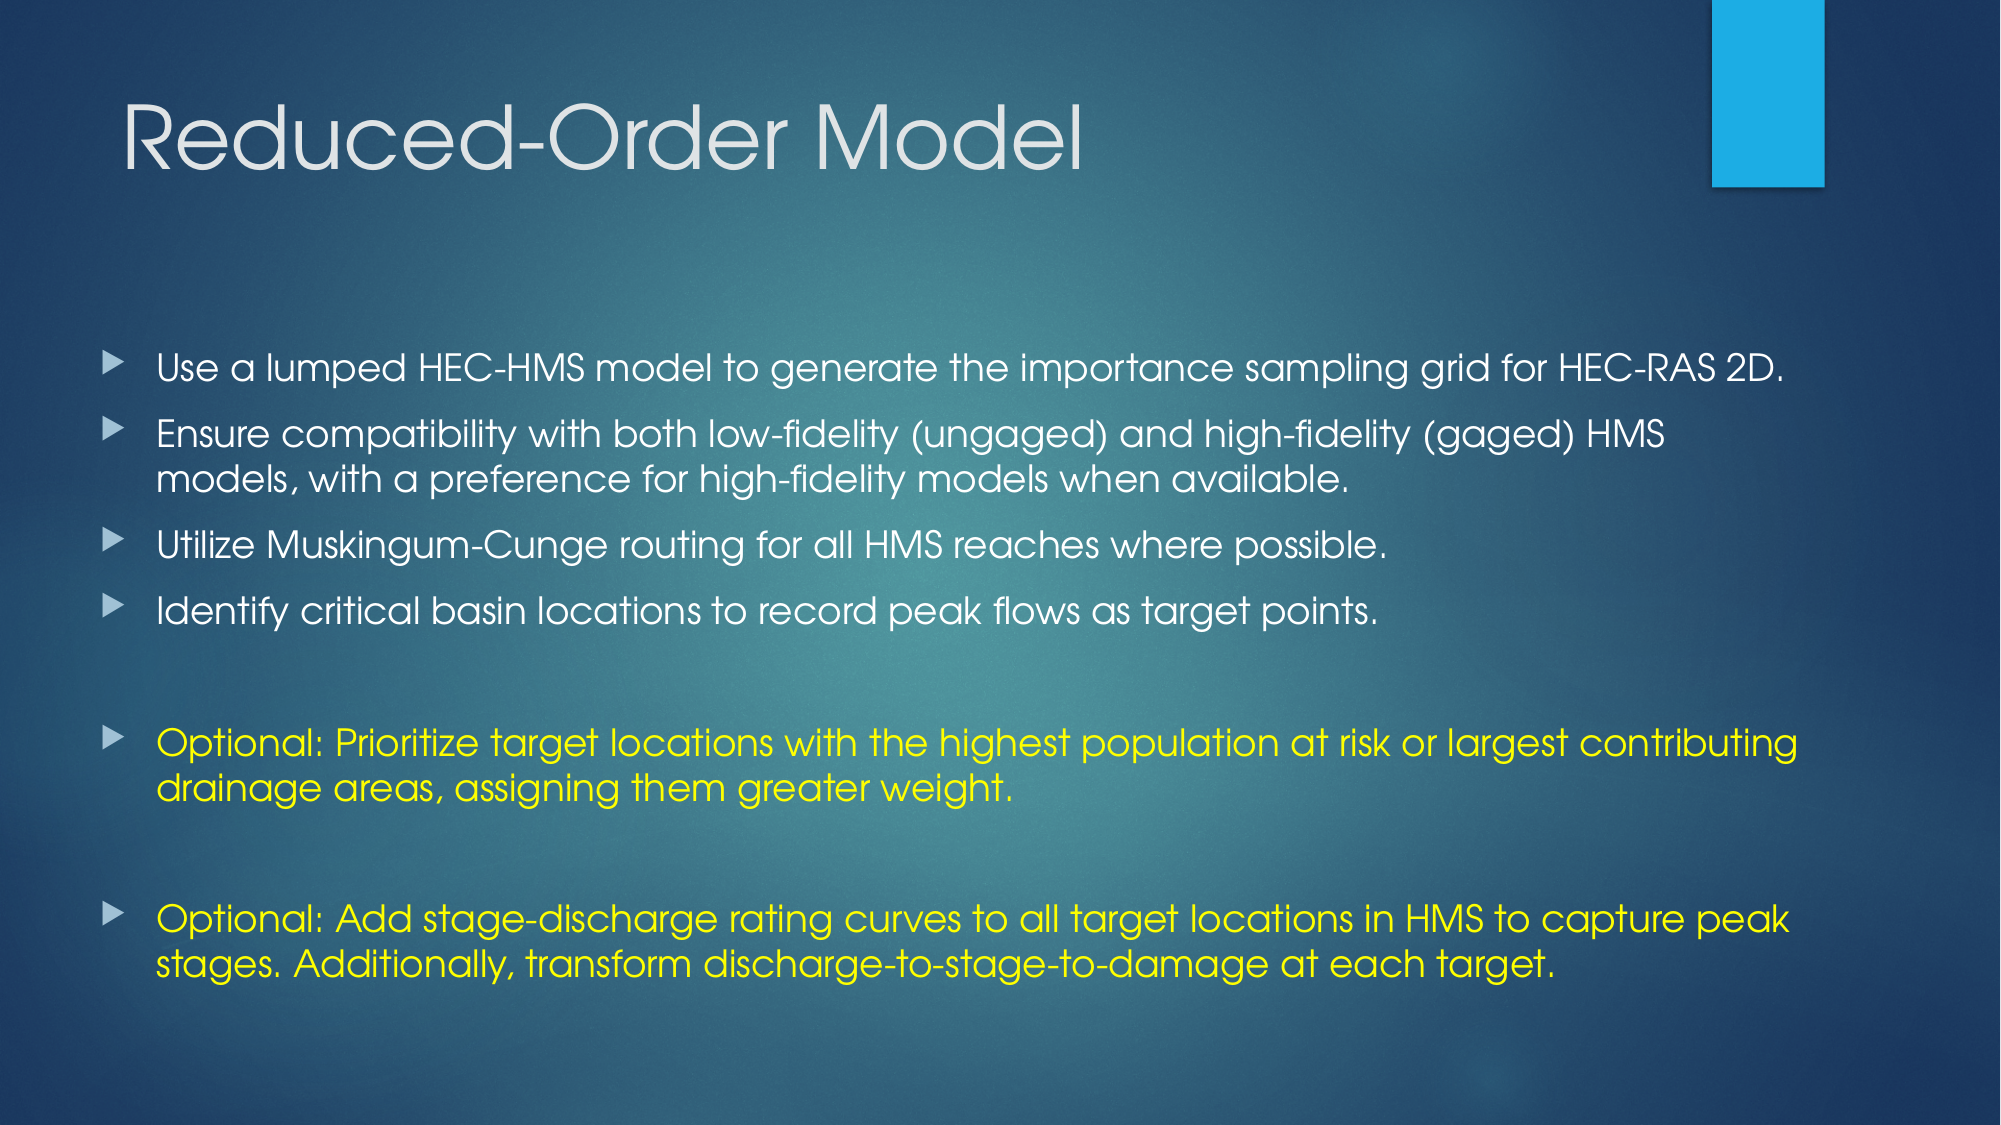

# Reduced-Order Model
Use a lumped HEC-HMS model to generate the importance sampling grid for HEC-RAS 2D.
Ensure compatibility with both low-fidelity (ungaged) and high-fidelity (gaged) HMS models, with a preference for high-fidelity models when available.
Utilize Muskingum-Cunge routing for all HMS reaches where possible.
Identify critical basin locations to record peak flows as target points.

Optional: Prioritize target locations with the highest population at risk or largest contributing drainage areas, assigning them greater weight.

Optional: Add stage-discharge rating curves to all target locations in HMS to capture peak stages. Additionally, transform discharge-to-stage-to-damage at each target.